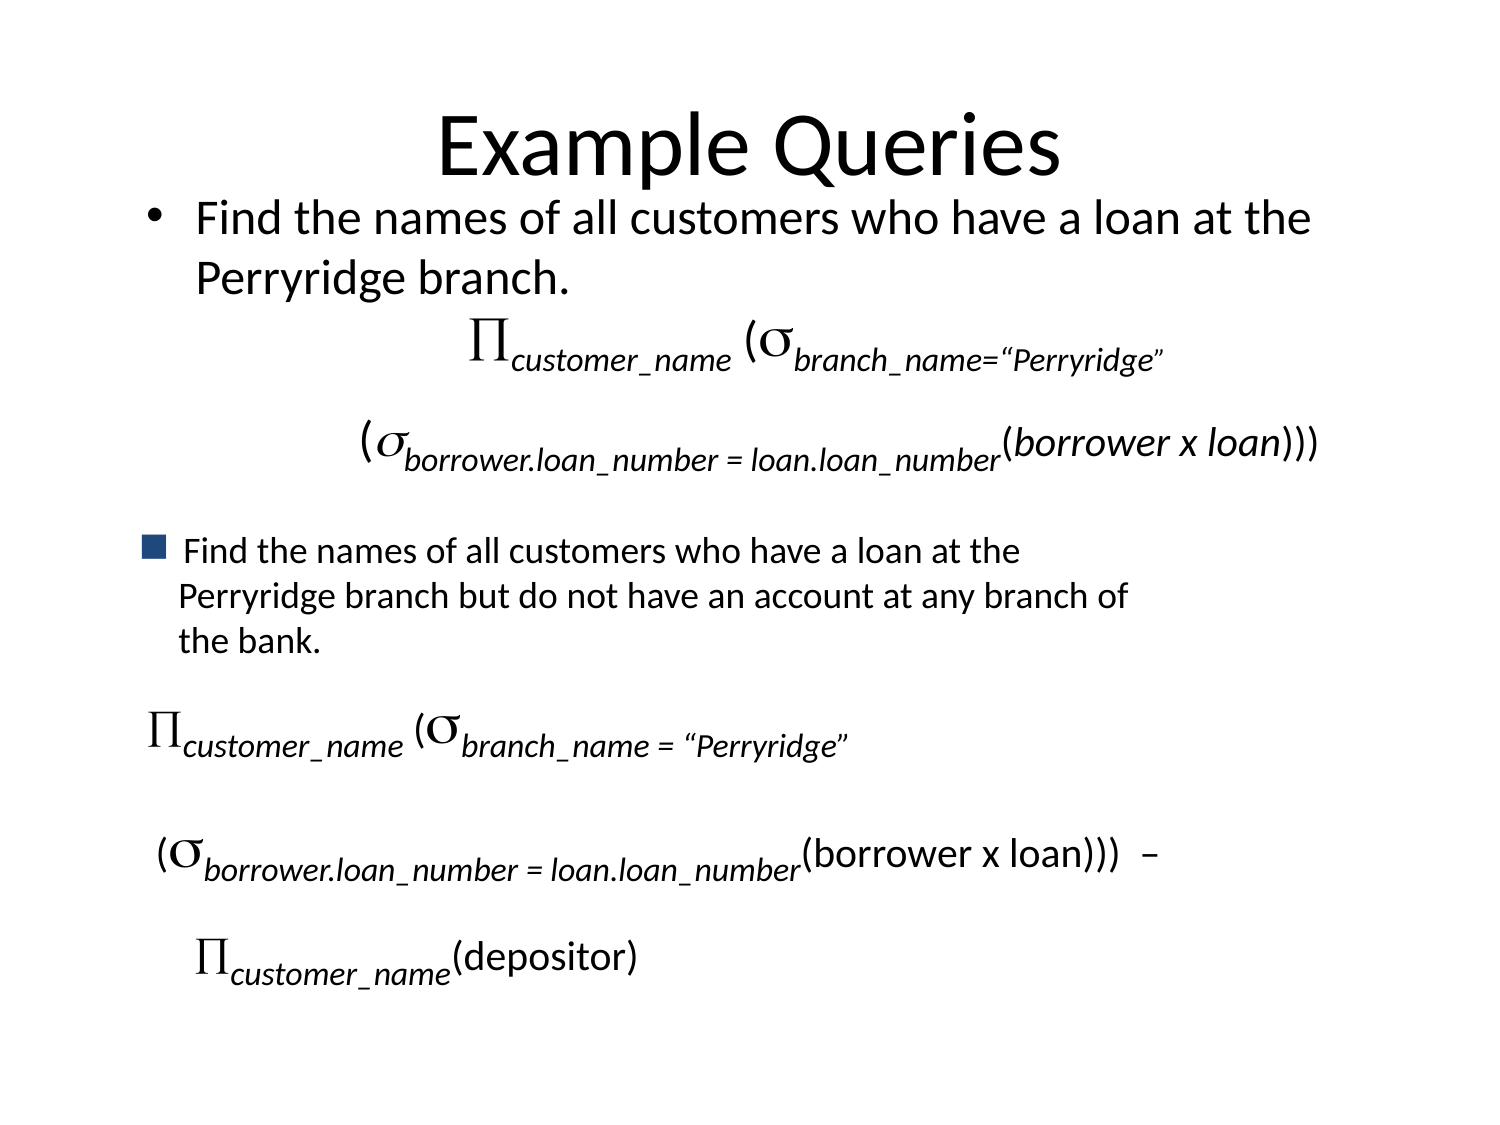

# Example Queries
Find the names of all customers who have a loan at the Perryridge branch.
∏customer_name (σbranch_name=“Perryridge”
    (σborrower.loan_number = loan.loan_number(borrower x loan)))
  Find the names of all customers who have a loan at the
    Perryridge branch but do not have an account at any branch of
    the bank.
∏customer_name (σbranch_name = “Perryridge”
 (σborrower.loan_number = loan.loan_number(borrower x loan)))  –
     ∏customer_name(depositor)